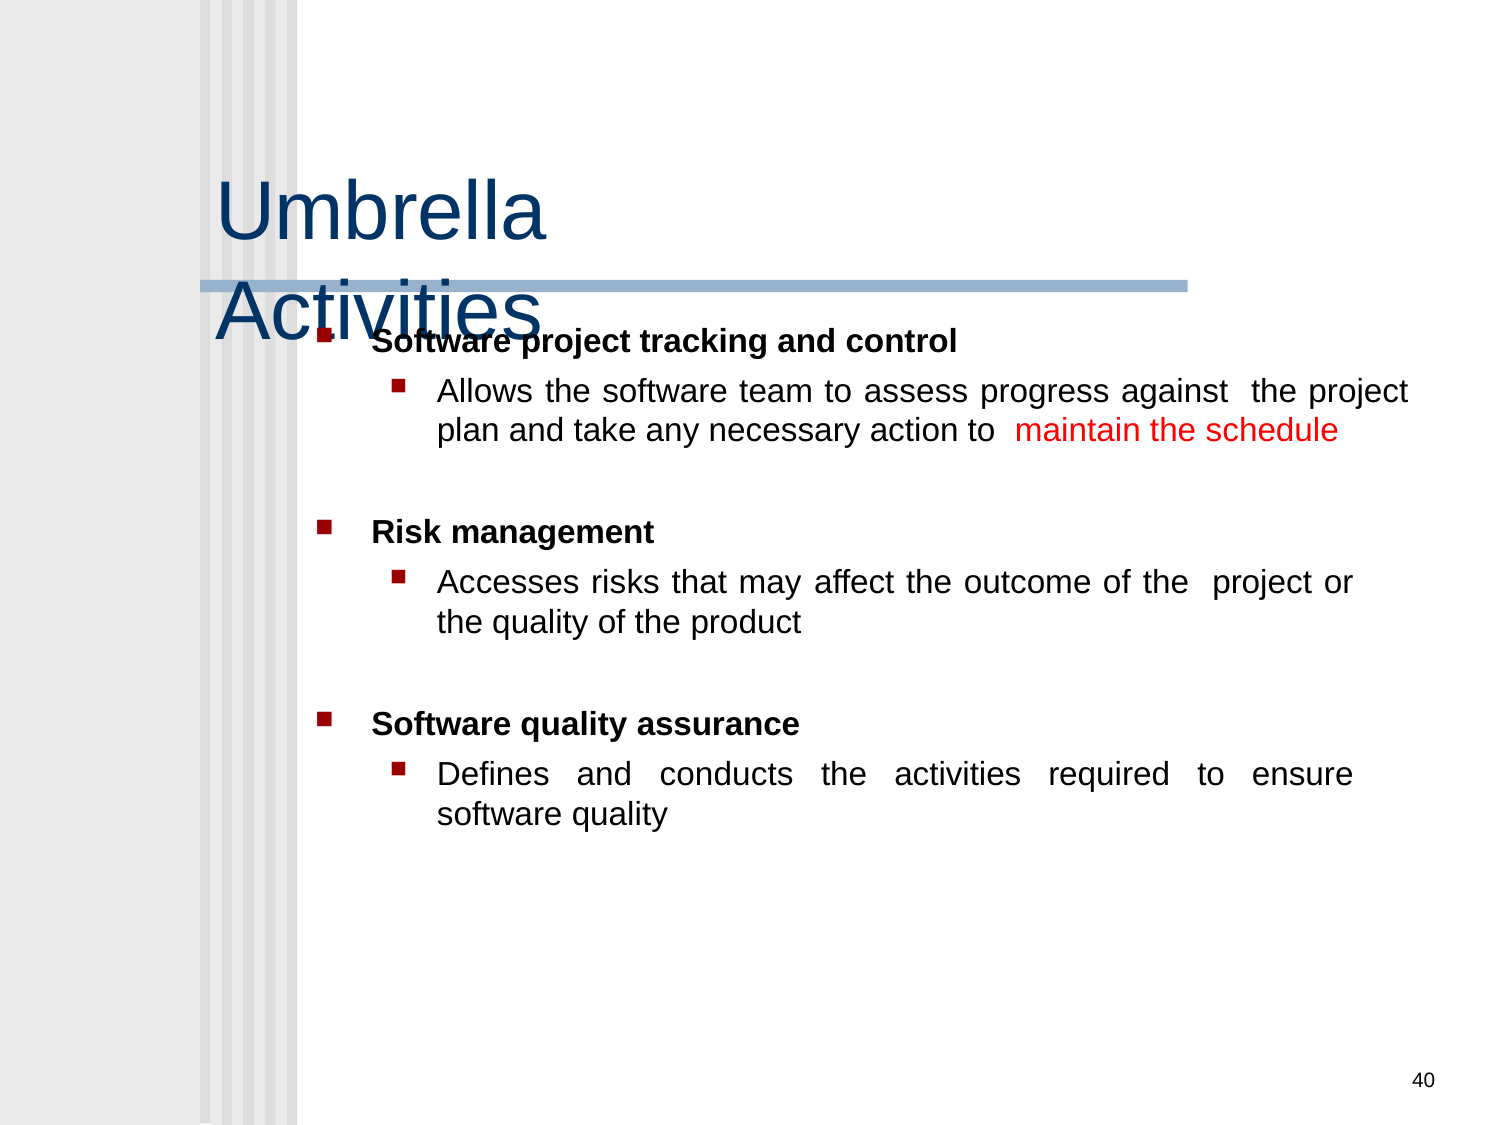

# Umbrella Activities
Software project tracking and control
Allows the software team to assess progress against  the project plan and take any necessary action to  maintain the schedule

Risk management
Accesses risks that may affect the outcome of the  project or the quality of the product

Software quality assurance
Defines and conducts the activities required to ensure software quality
40